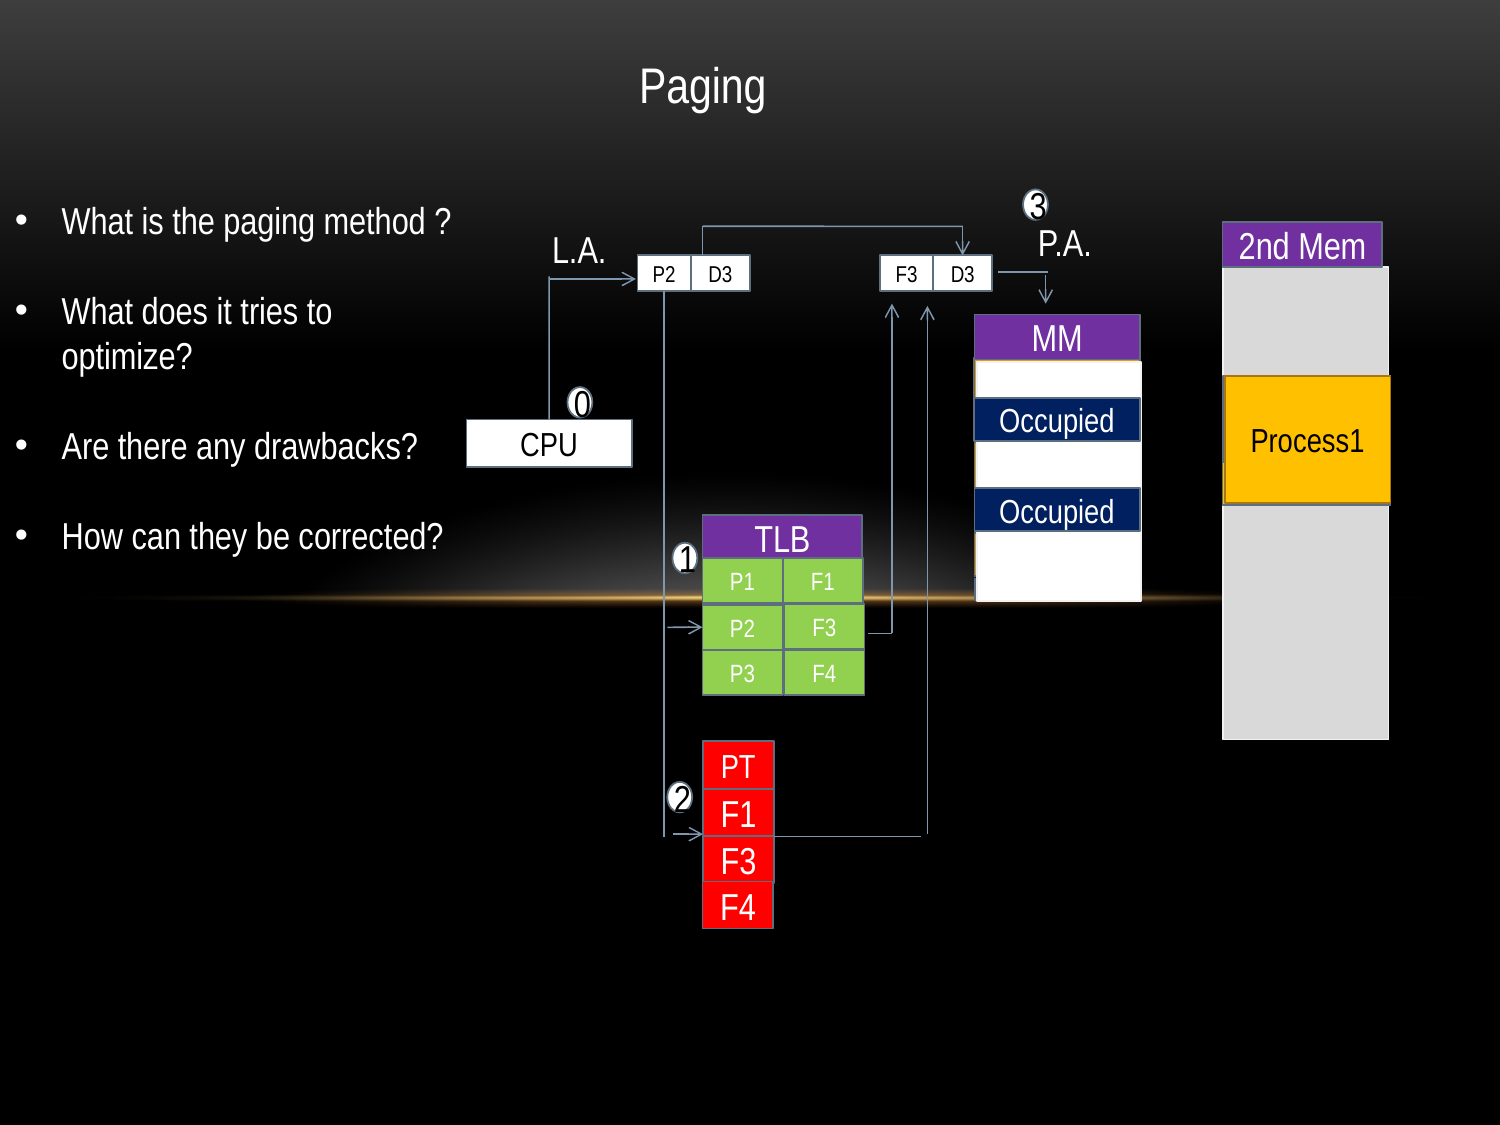

Paging

What is the paging method ?

What does it tries to optimize?

Are there any drawbacks?

How can they be corrected?

3
P.A.
L.A.
2nd Mem
P2
D3
F3
D3

MM
Page1

Page1
Process1
0
Occupied
Page2
CPU
Page2
Page3
Occupied
TLB
Page3
1
P1
F1
PT
F3
P2
F4
P3
PT
2
F1
F3
F4